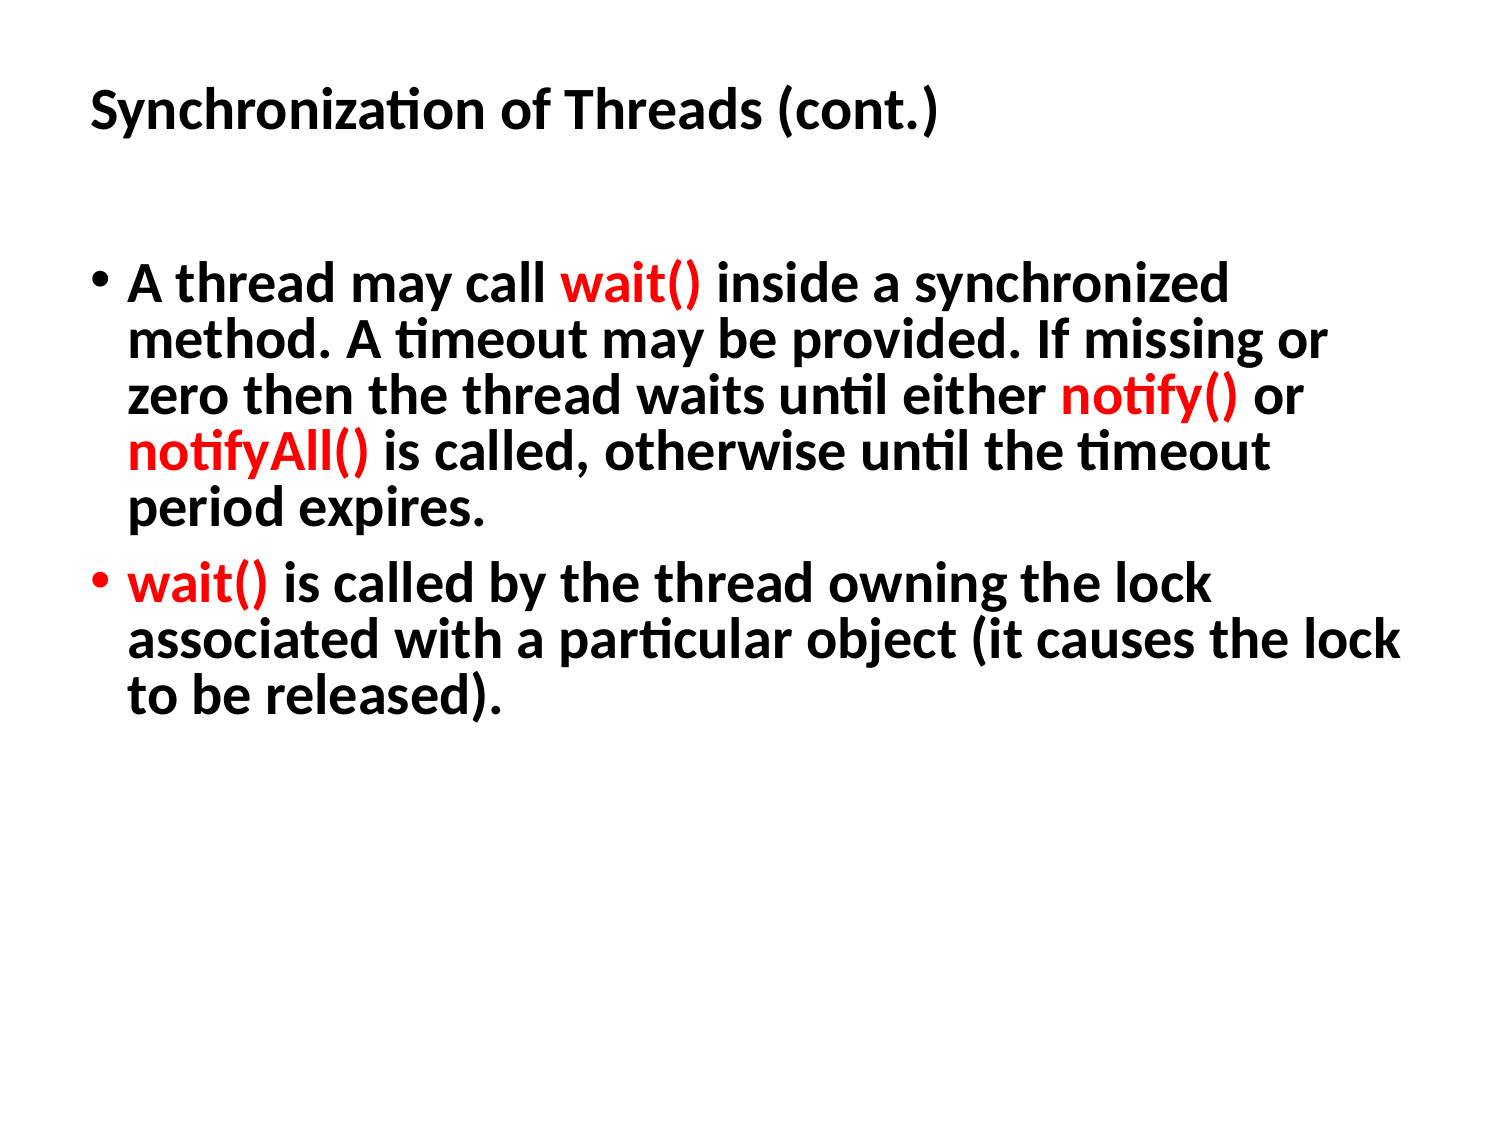

# Synchronization of Threads (cont.)
A thread may call wait() inside a synchronized method. A timeout may be provided. If missing or zero then the thread waits until either notify() or notifyAll() is called, otherwise until the timeout period expires.
wait() is called by the thread owning the lock associated with a particular object (it causes the lock to be released).